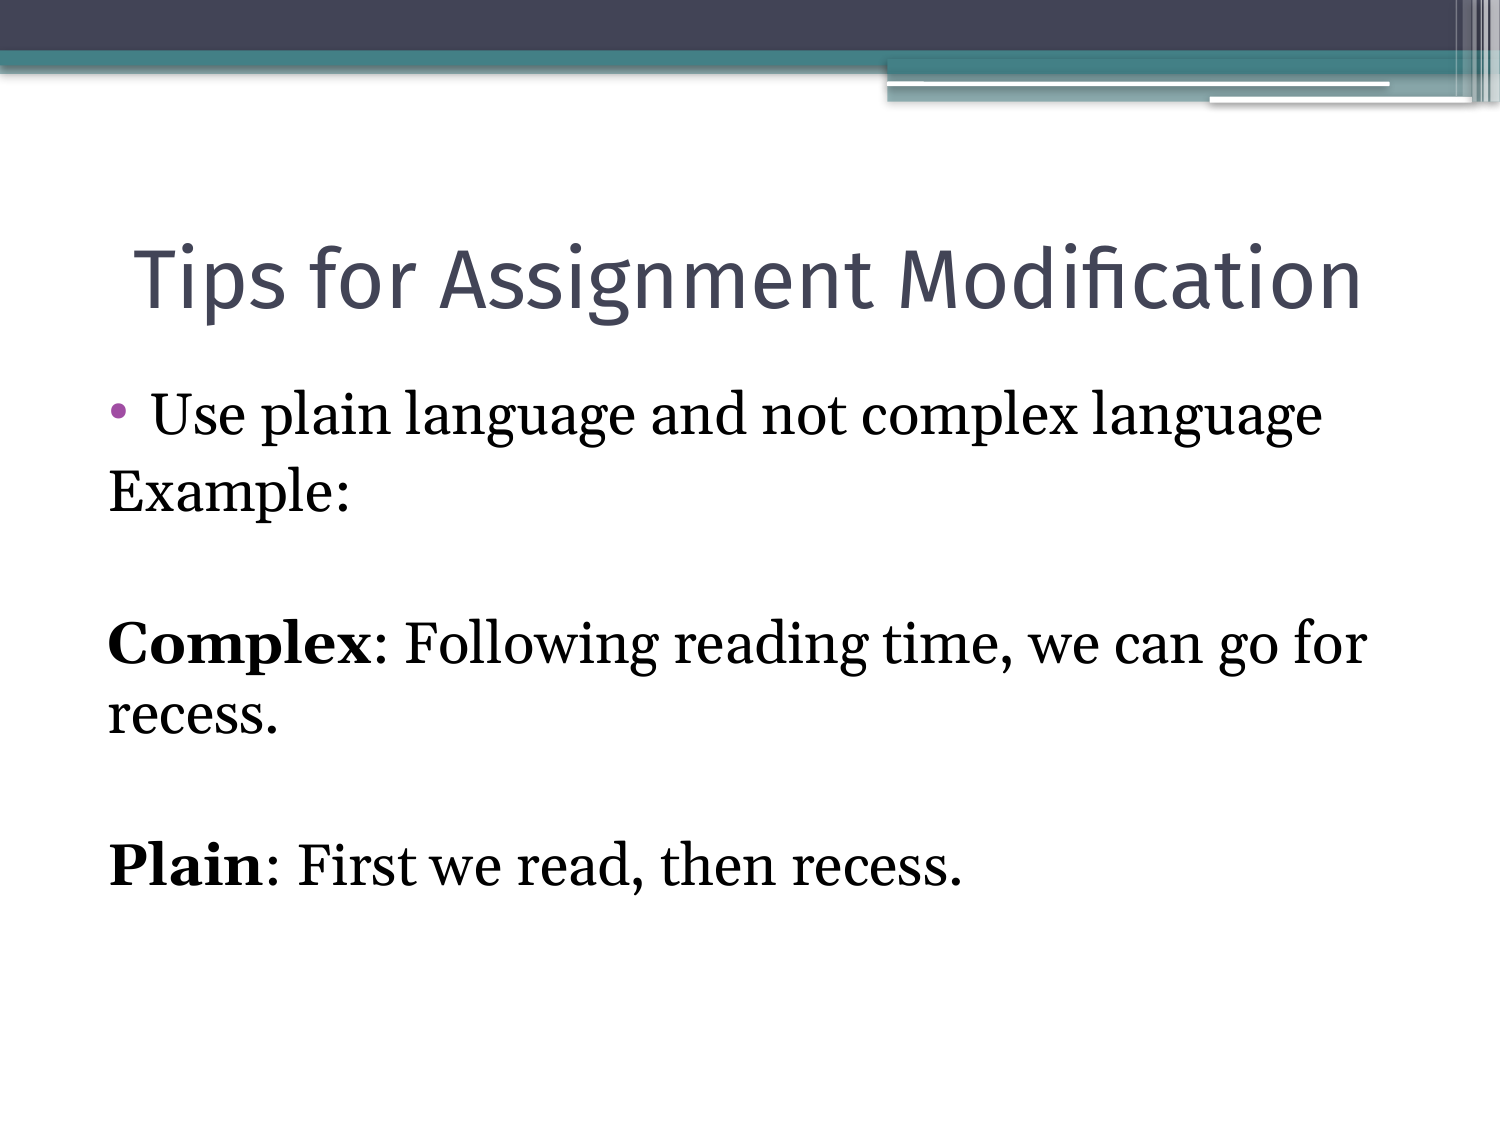

# Tips for Assignment Modification
Use plain language and not complex language
Example:

Complex: Following reading time, we can go for recess.

Plain: First we read, then recess.